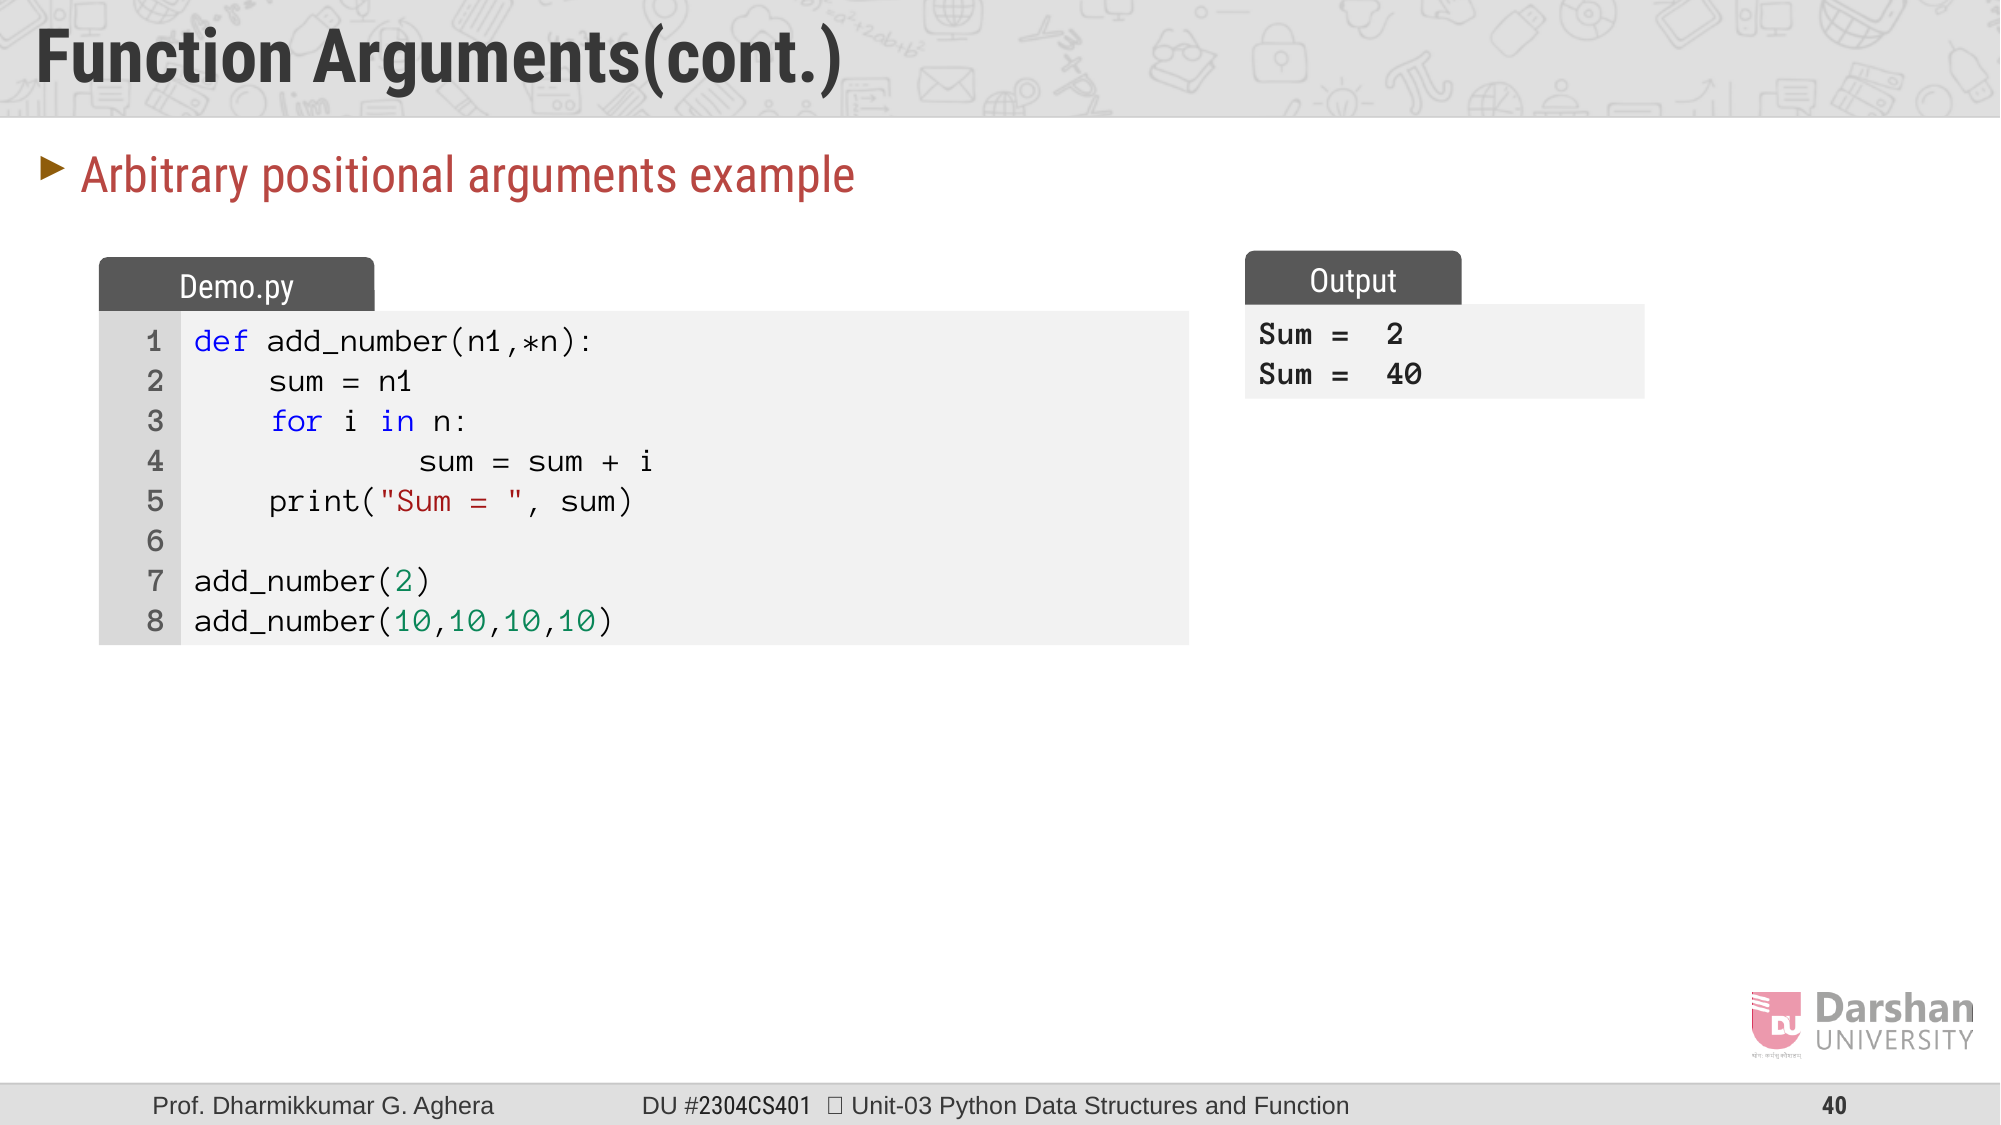

# Function Arguments(cont.)
Arbitrary positional arguments example

Output
Demo.py
Sum =  2
Sum =  40
1
2
3
4
5
6
7
8
def add_number(n1,*n):
sum = n1
for i in n:
	sum = sum + i
print("Sum = ", sum)
add_number(2)
add_number(10,10,10,10)